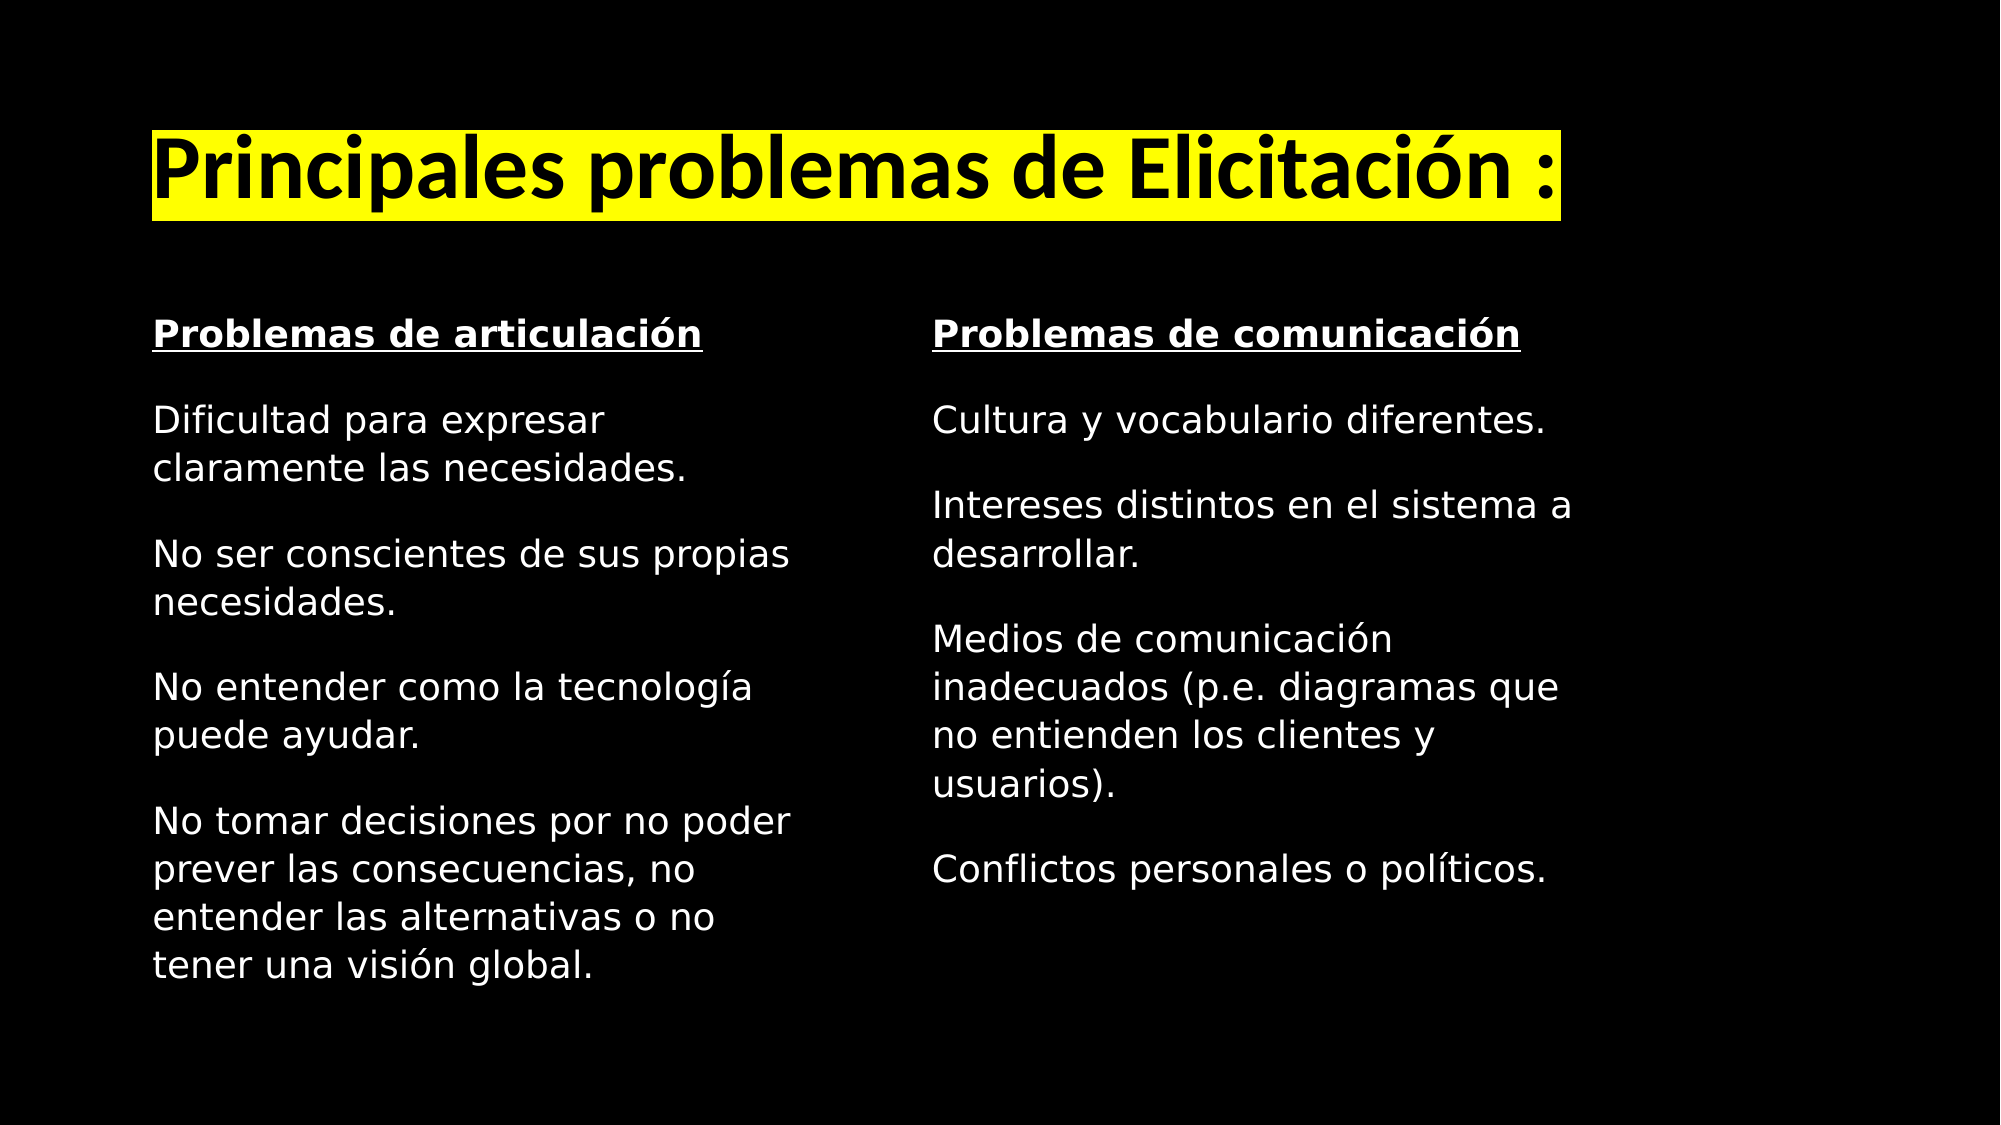

# Principales problemas de Elicitación :
Problemas de articulación
Dificultad para expresar claramente las necesidades.
No ser conscientes de sus propias necesidades.
No entender como la tecnología puede ayudar.
No tomar decisiones por no poder prever las consecuencias, no entender las alternativas o no tener una visión global.

Problemas de comunicación
Cultura y vocabulario diferentes.
Intereses distintos en el sistema a desarrollar.
Medios de comunicación inadecuados (p.e. diagramas que no entienden los clientes y usuarios).
Conflictos personales o políticos.